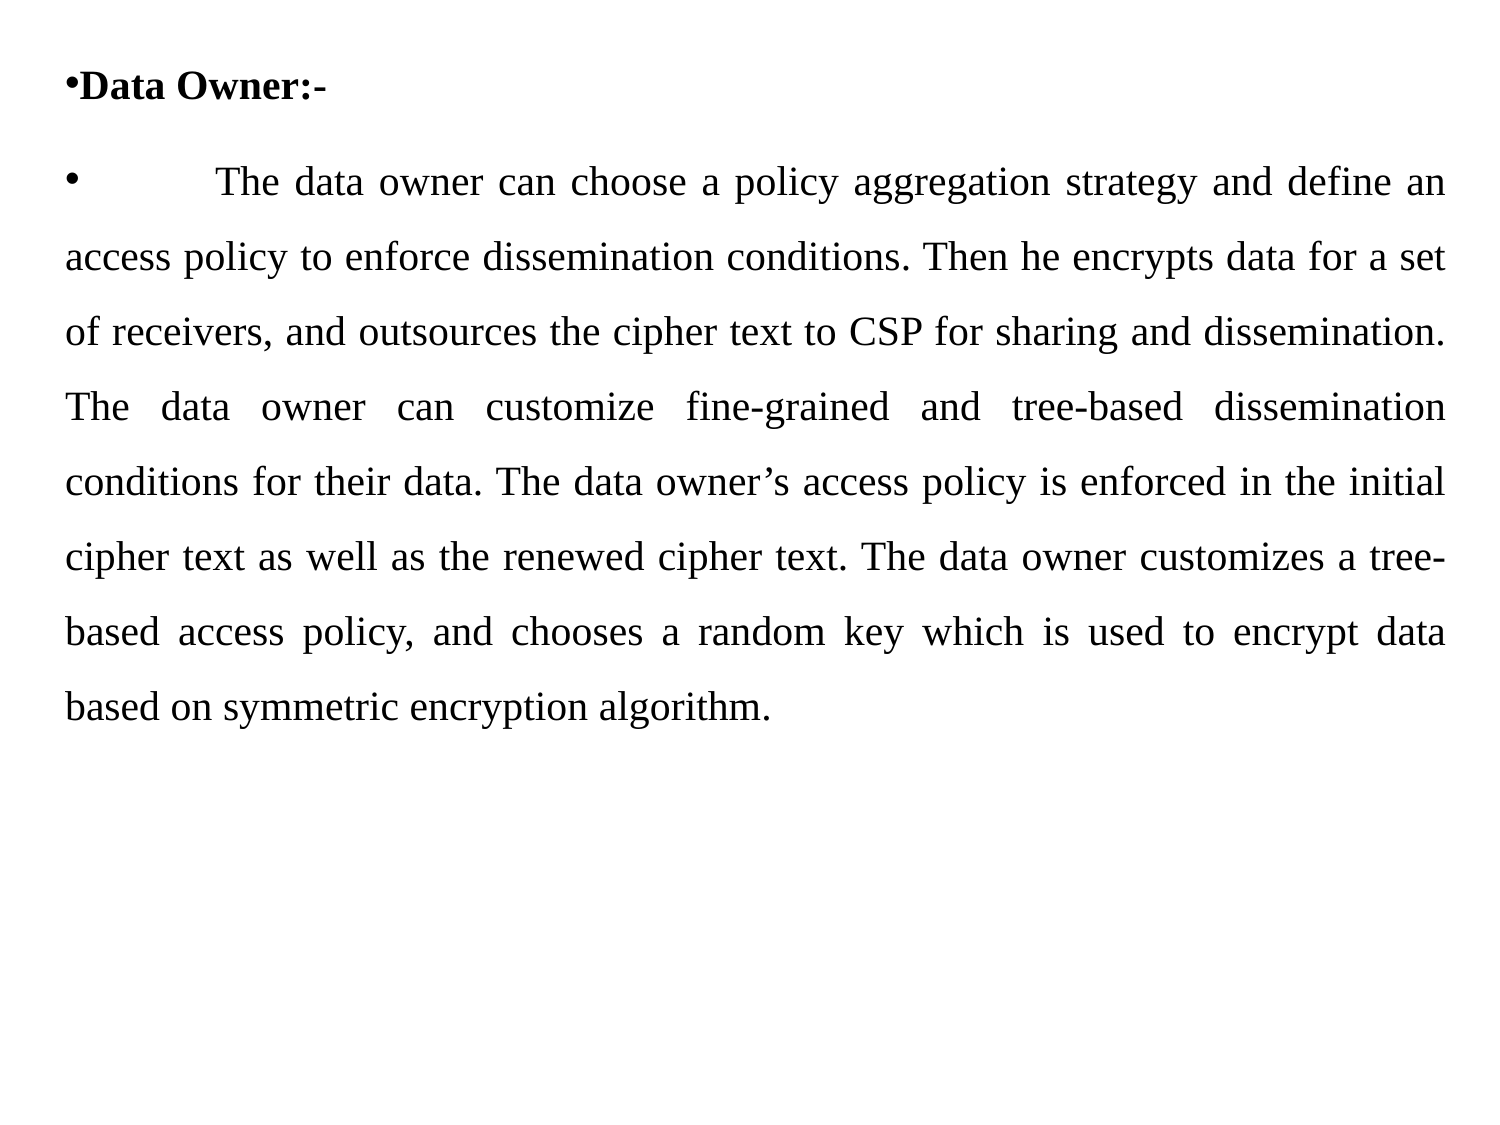

Data Owner:-
	The data owner can choose a policy aggregation strategy and define an access policy to enforce dissemination conditions. Then he encrypts data for a set of receivers, and outsources the cipher text to CSP for sharing and dissemination. The data owner can customize fine-grained and tree-based dissemination conditions for their data. The data owner’s access policy is enforced in the initial cipher text as well as the renewed cipher text. The data owner customizes a tree-based access policy, and chooses a random key which is used to encrypt data based on symmetric encryption algorithm.